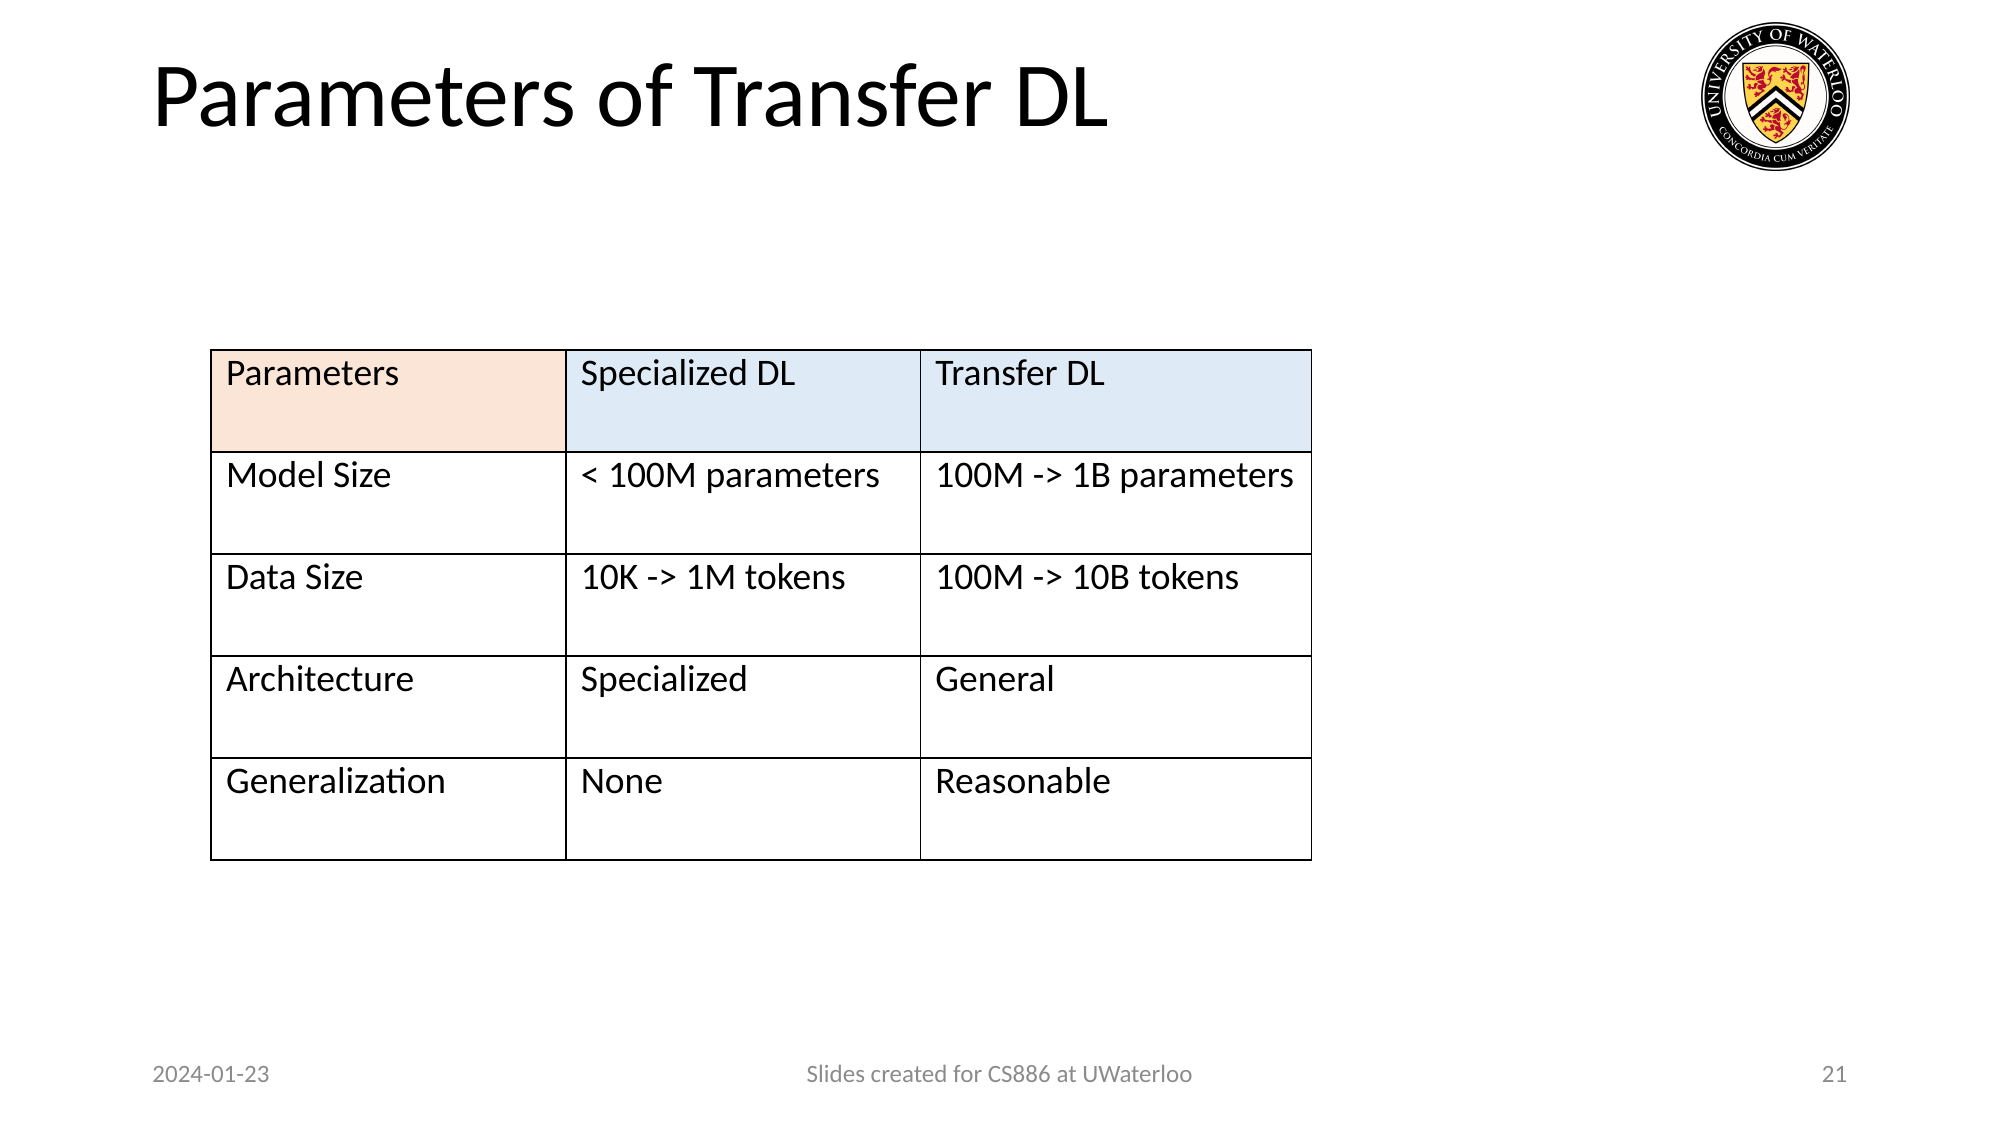

# Parameters of Transfer DL
| Parameters | Specialized DL | Transfer DL |
| --- | --- | --- |
| Model Size | < 100M parameters | 100M -> 1B parameters |
| Data Size | 10K -> 1M tokens | 100M -> 10B tokens |
| Architecture | Specialized | General |
| Generalization | None | Reasonable |
2024-01-23
Slides created for CS886 at UWaterloo
21